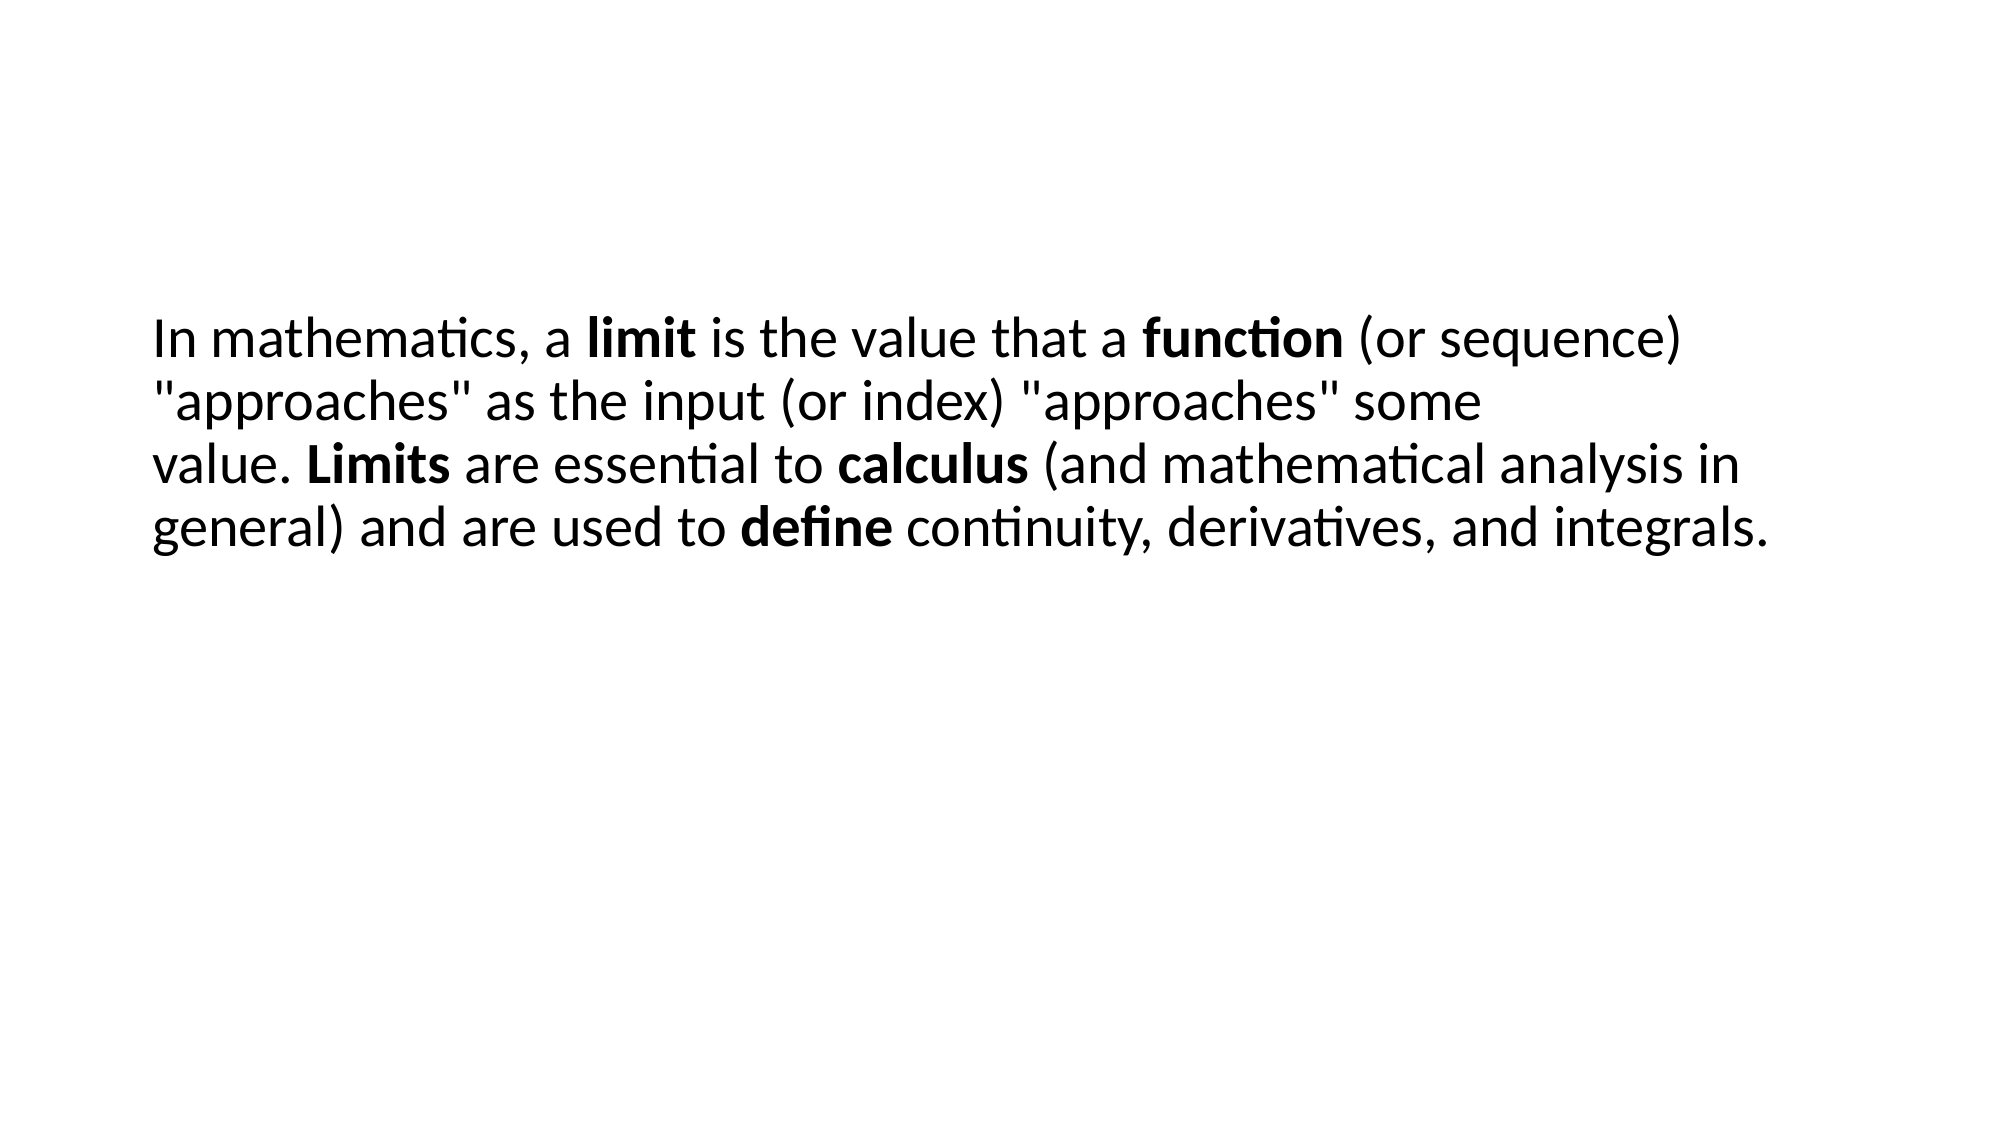

#
In mathematics, a limit is the value that a function (or sequence) "approaches" as the input (or index) "approaches" some value. Limits are essential to calculus (and mathematical analysis in general) and are used to define continuity, derivatives, and integrals.